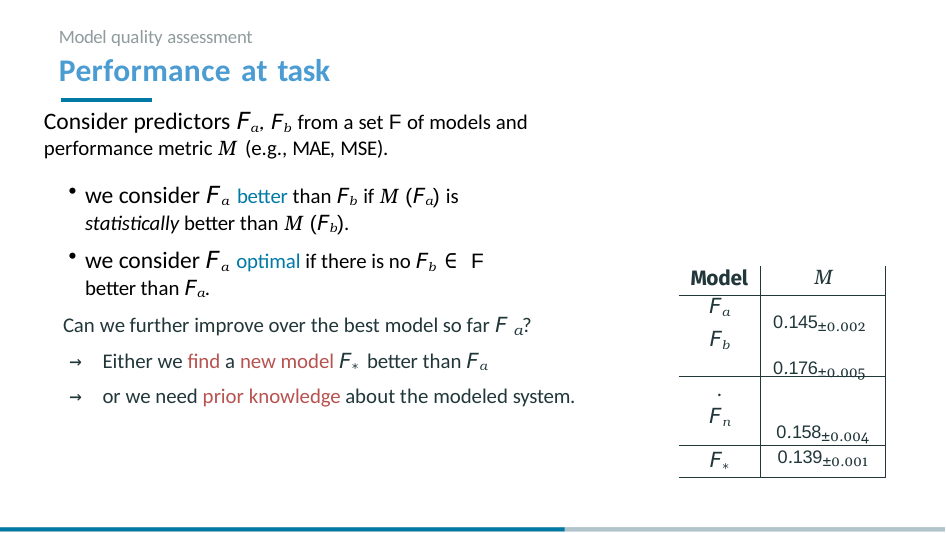

Model quality assessment
# Performance at task
Consider predictors Fa, Fb from a set F of models and performance metric M (e.g., MAE, MSE).
we consider Fa better than Fb if M (Fa) is statistically better than M (Fb).
we consider Fa optimal if there is no Fb ∈ F better than Fa.

| Model | M |
| --- | --- |
| Fa Fb | 0.145±0.002 0.176±0.005 |
| . |  |
| Fn | 0.158±0.004 |
| F∗ | 0.139±0.001 |
Can we further improve over the best model so far F ?
a
→ Either we find a new model F∗ better than Fa
→ or we need prior knowledge about the modeled system.